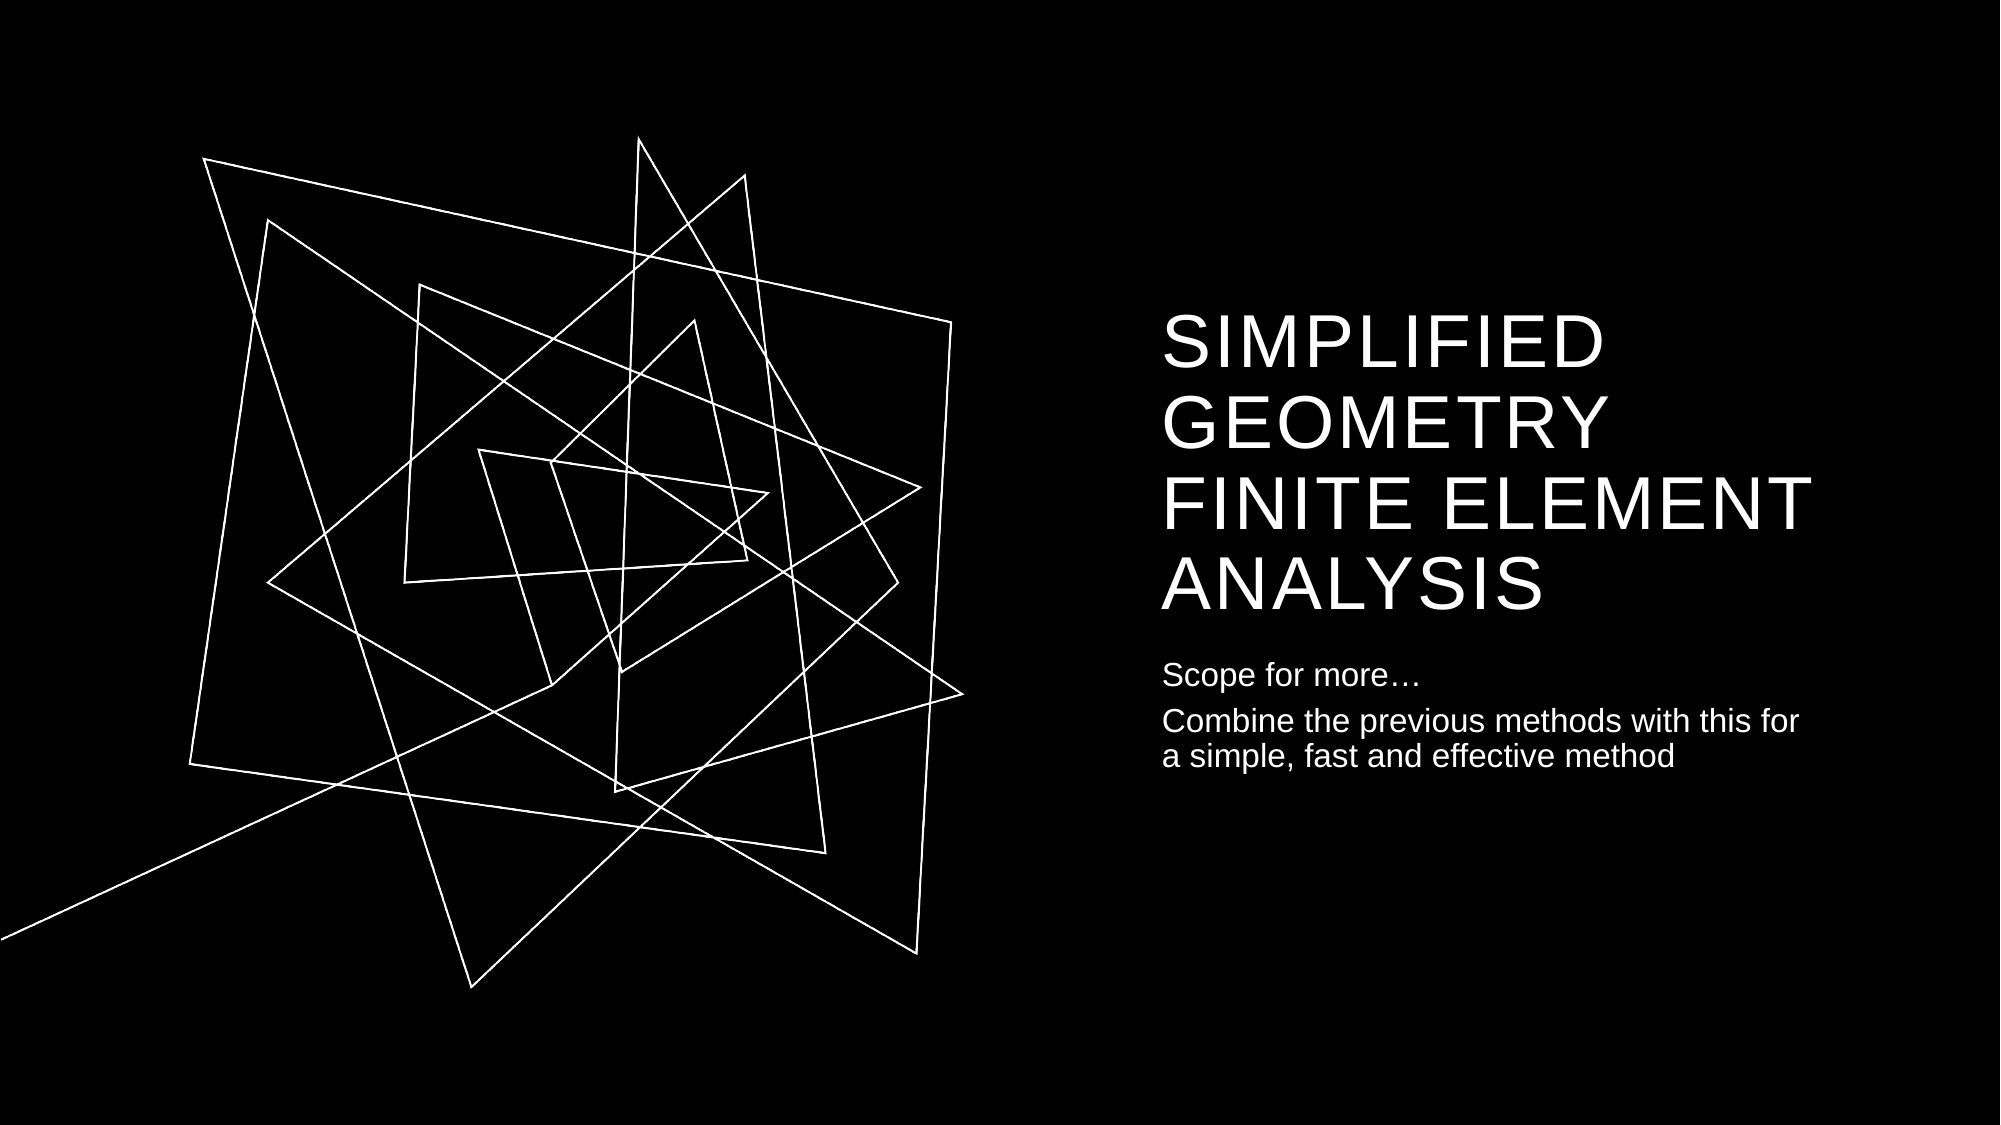

# Simplified Geometry Finite element analysis
Scope for more…
Combine the previous methods with this for a simple, fast and effective method